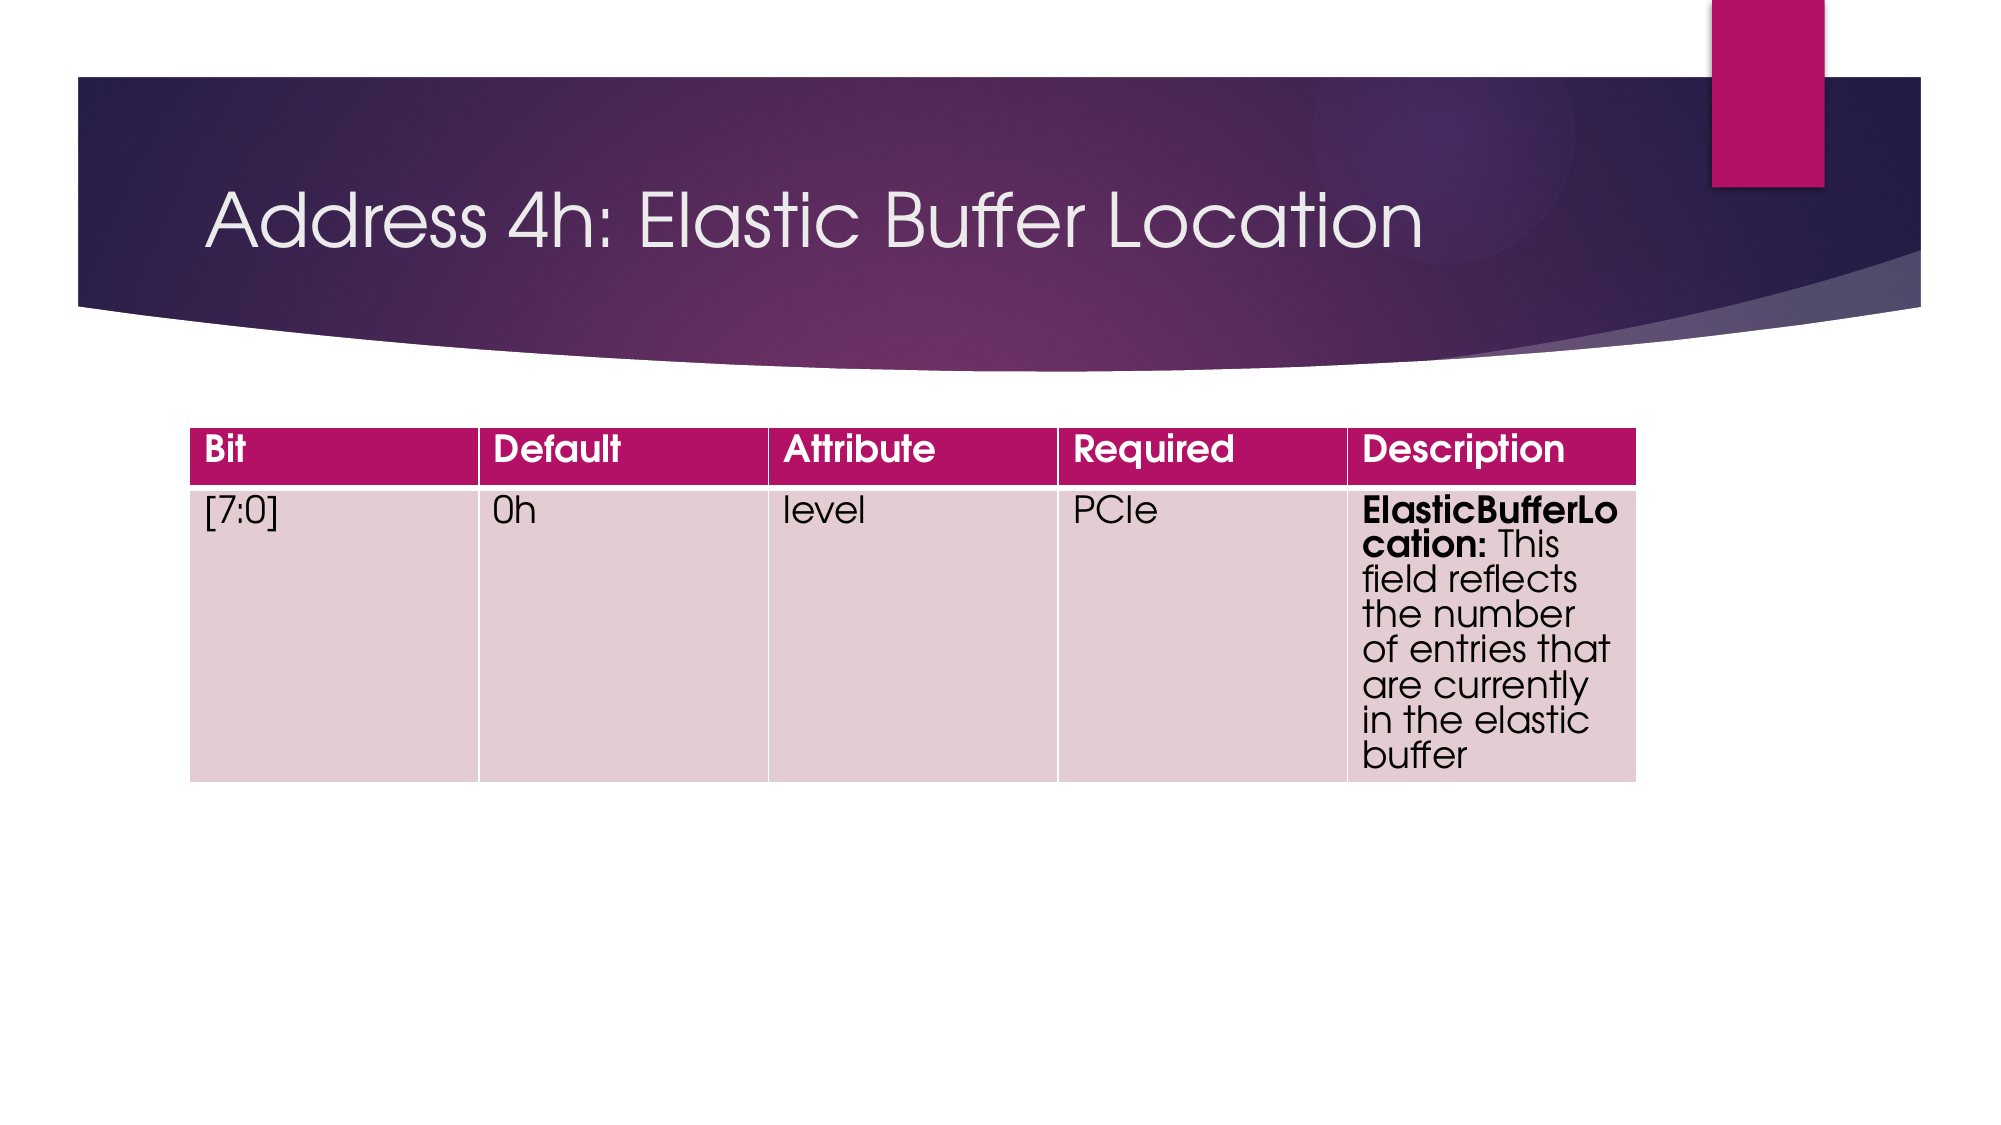

# Address 4h: Elastic Buffer Location
| Bit | Default | Attribute | Required | Description |
| --- | --- | --- | --- | --- |
| [7:0] | 0h | level | PCIe | ElasticBufferLocation: This field reflects the number of entries that are currently in the elastic buffer |